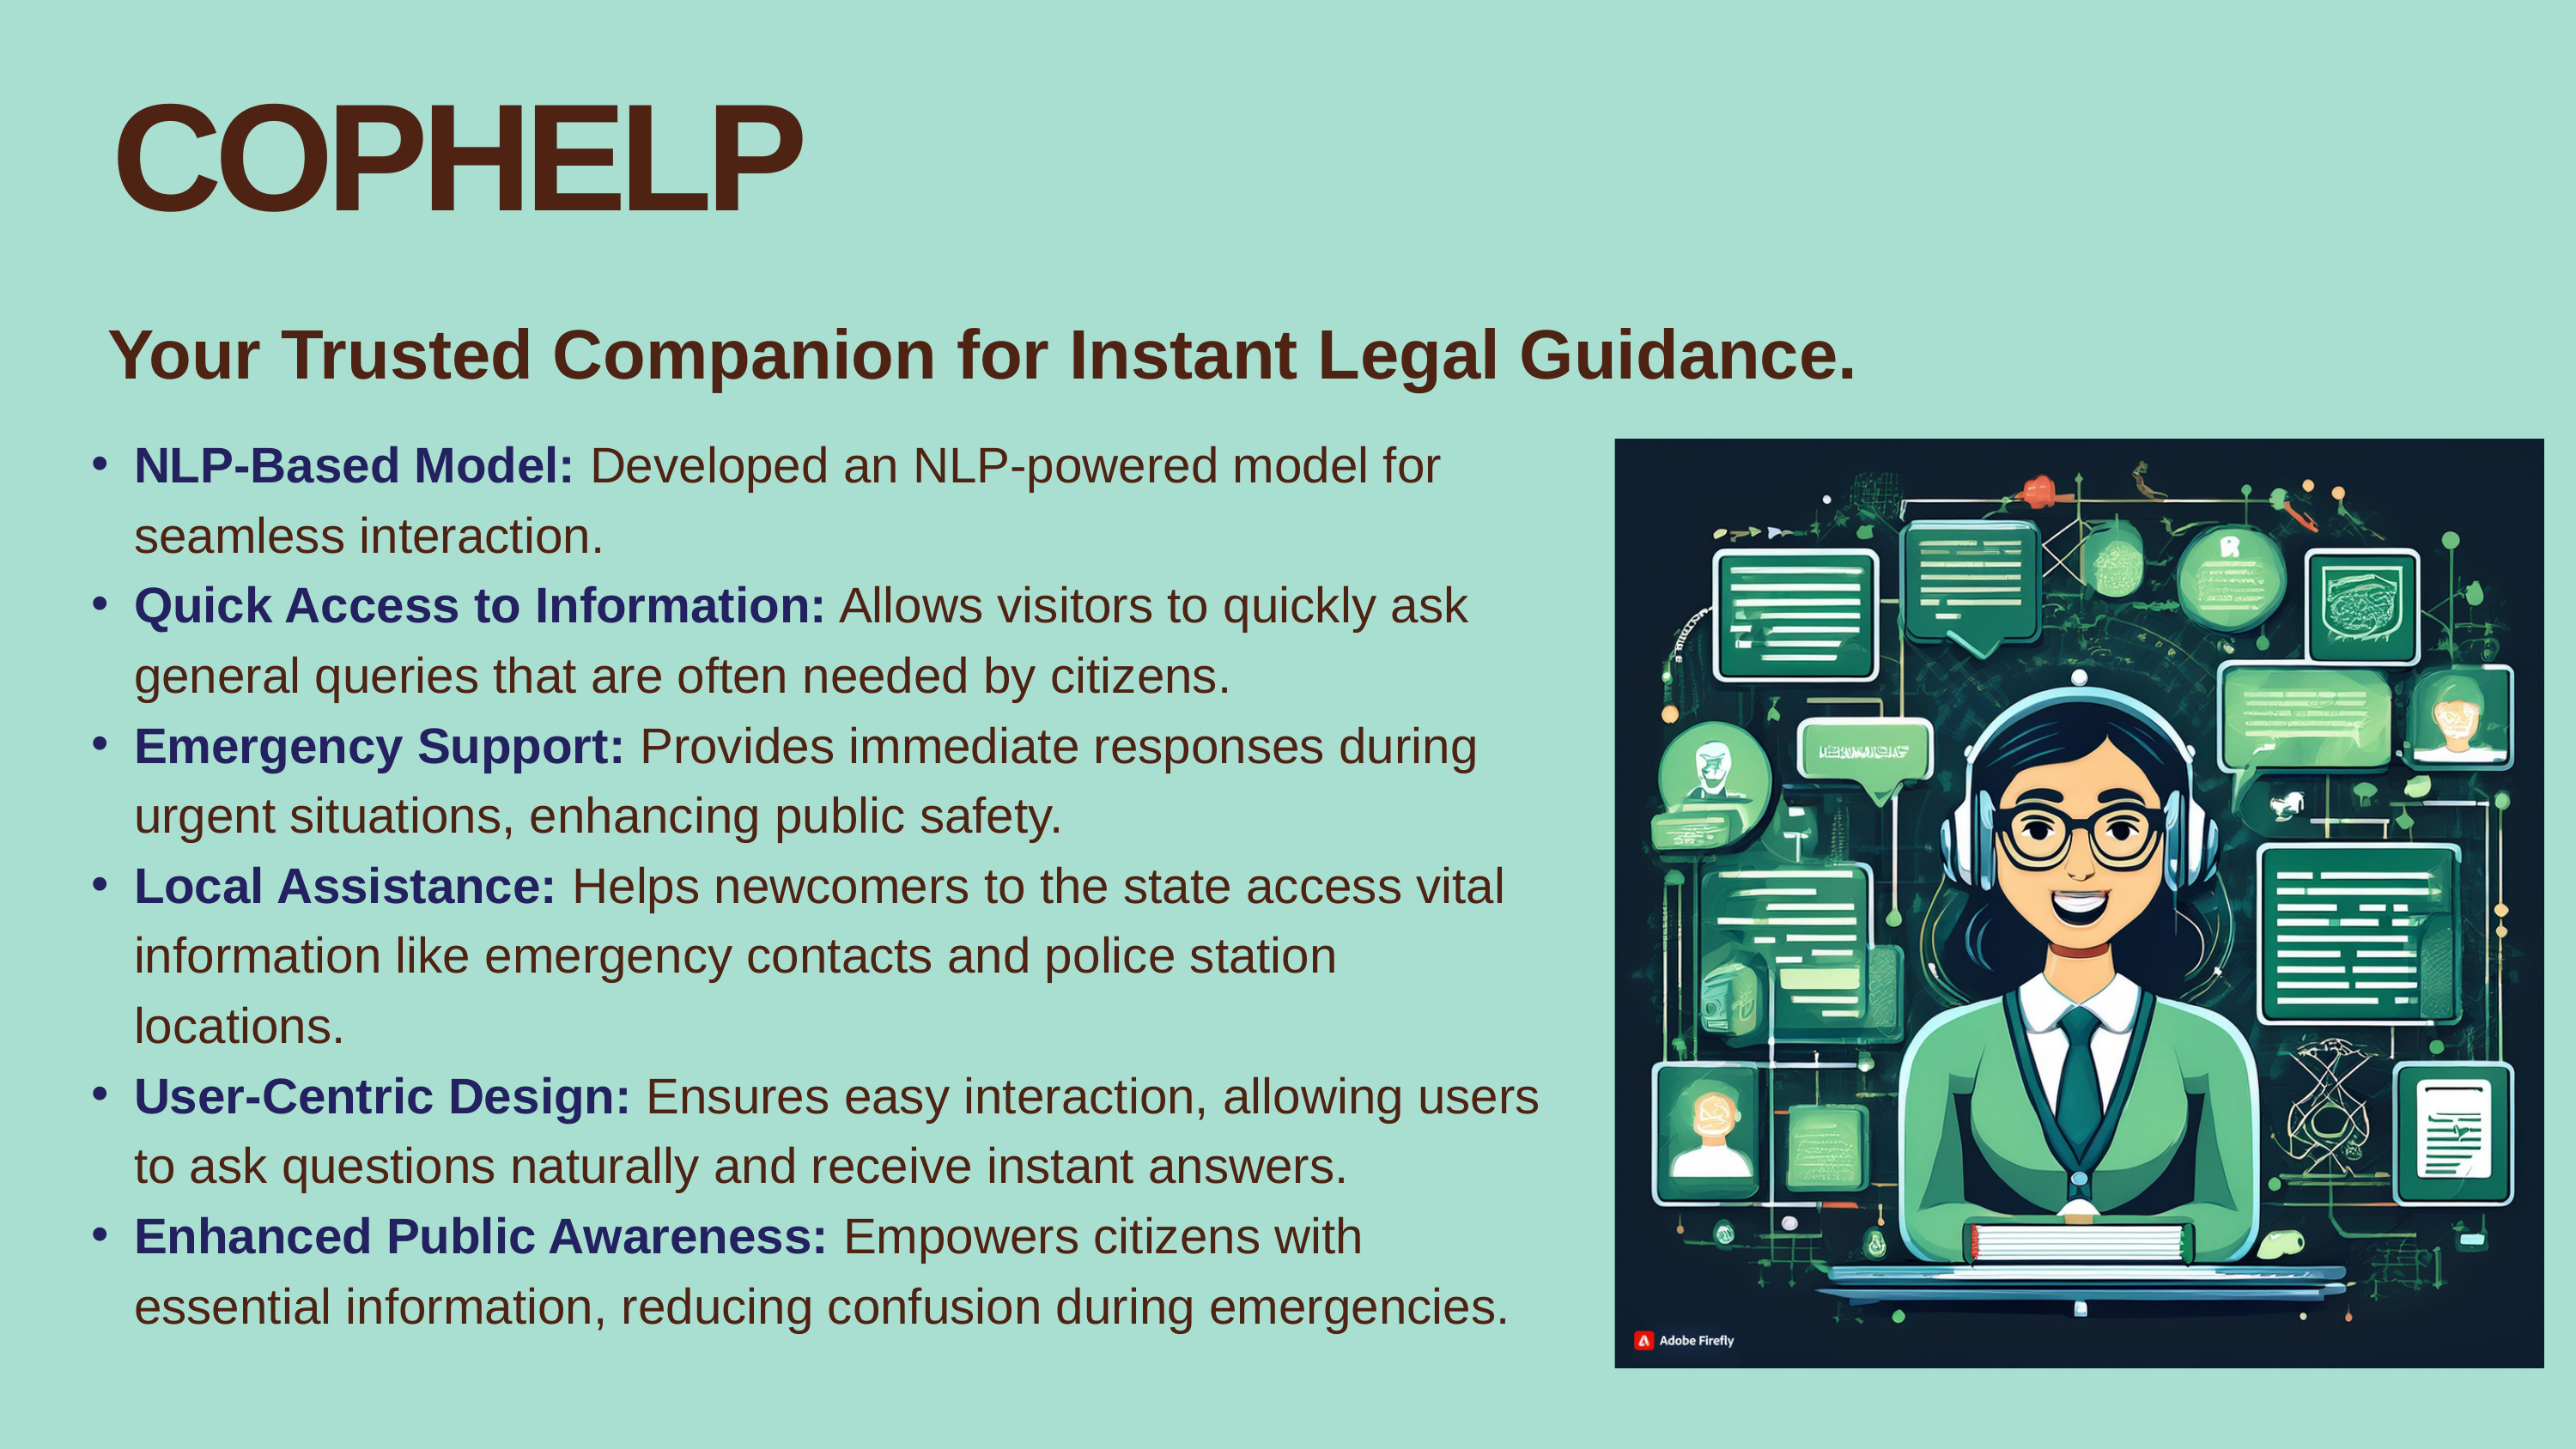

COPHELP
Your Trusted Companion for Instant Legal Guidance.
NLP-Based Model: Developed an NLP-powered model for seamless interaction.
Quick Access to Information: Allows visitors to quickly ask general queries that are often needed by citizens.
Emergency Support: Provides immediate responses during urgent situations, enhancing public safety.
Local Assistance: Helps newcomers to the state access vital information like emergency contacts and police station locations.
User-Centric Design: Ensures easy interaction, allowing users to ask questions naturally and receive instant answers.
Enhanced Public Awareness: Empowers citizens with essential information, reducing confusion during emergencies.